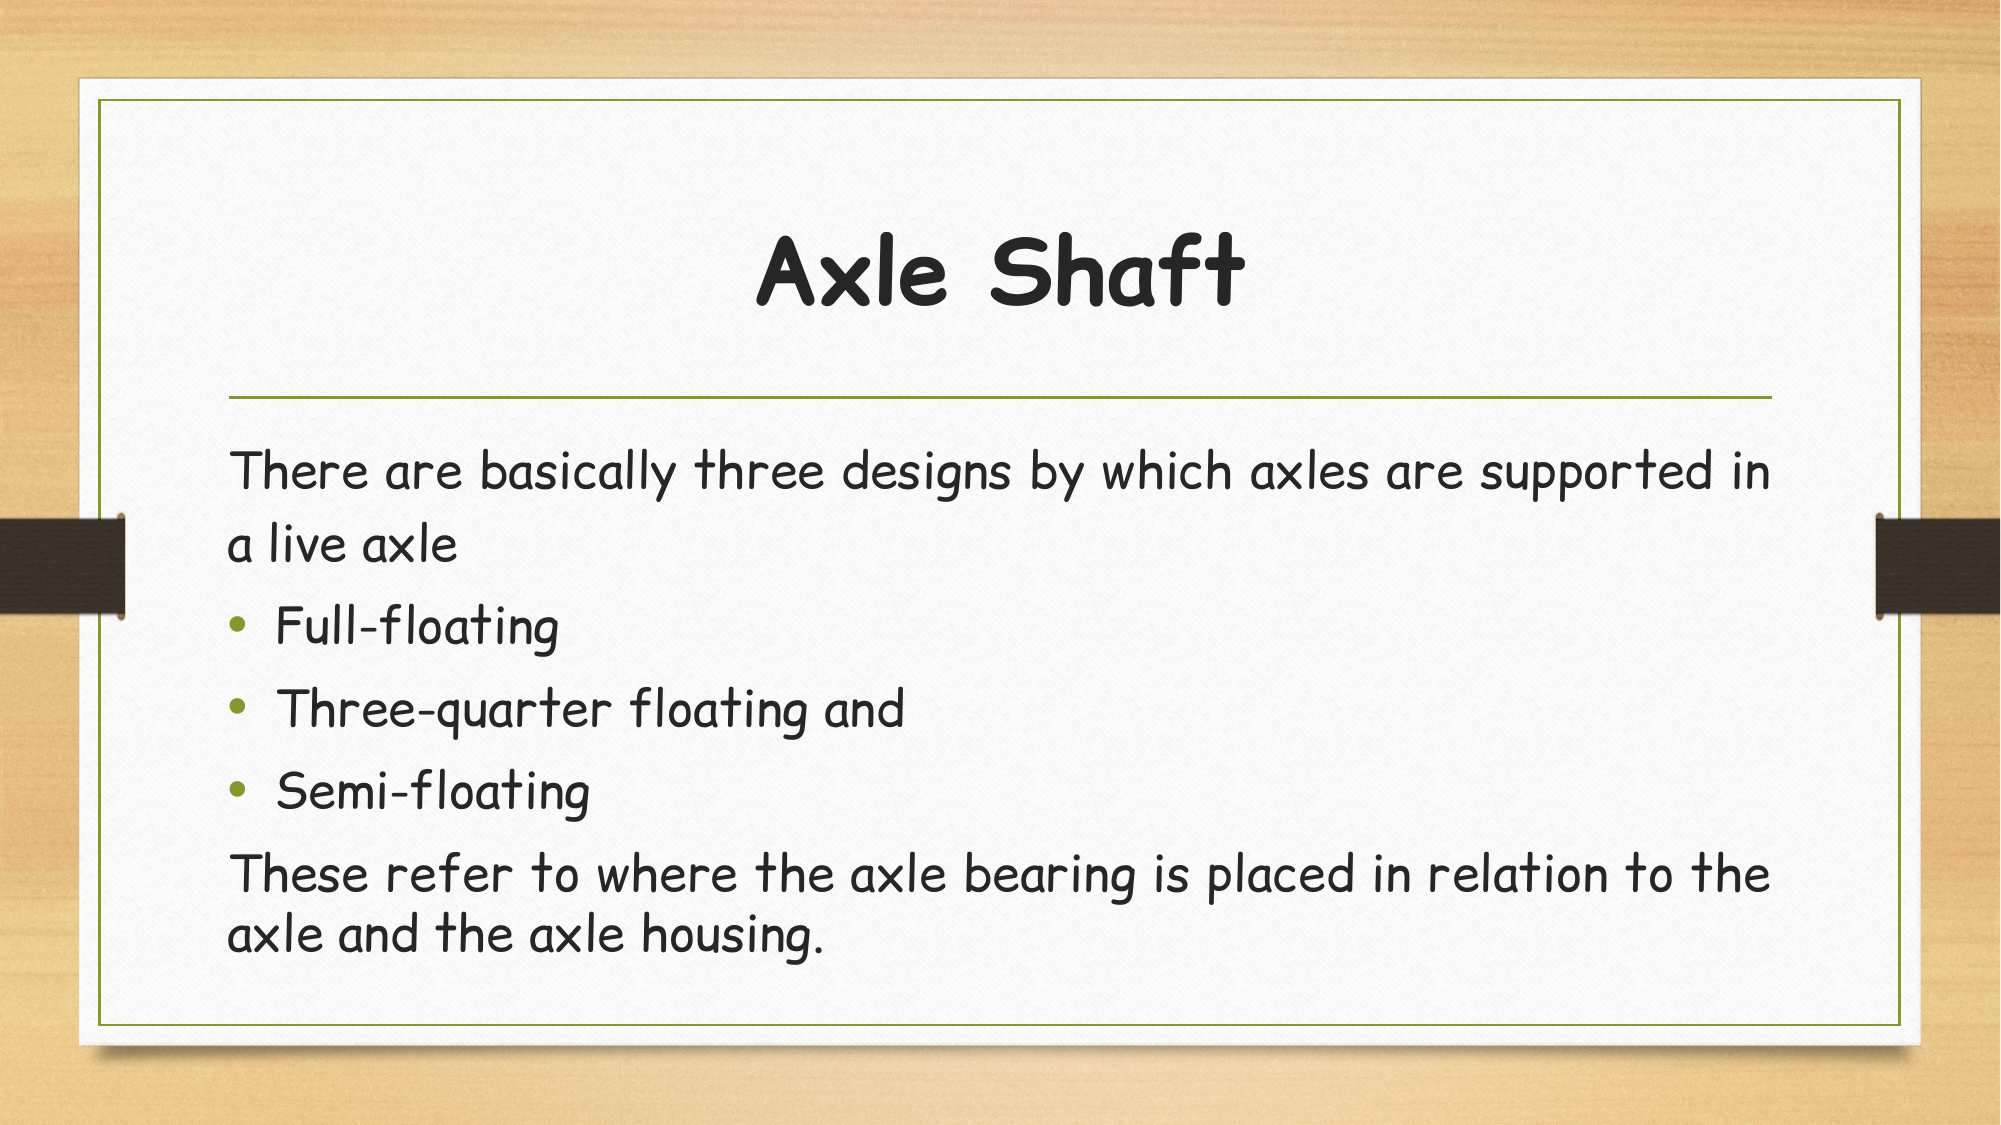

# Axle Shaft
There are basically three designs by which axles are supported in a live axle
Full-floating
Three-quarter floating and
Semi-floating
These refer to where the axle bearing is placed in relation to the axle and the axle housing.